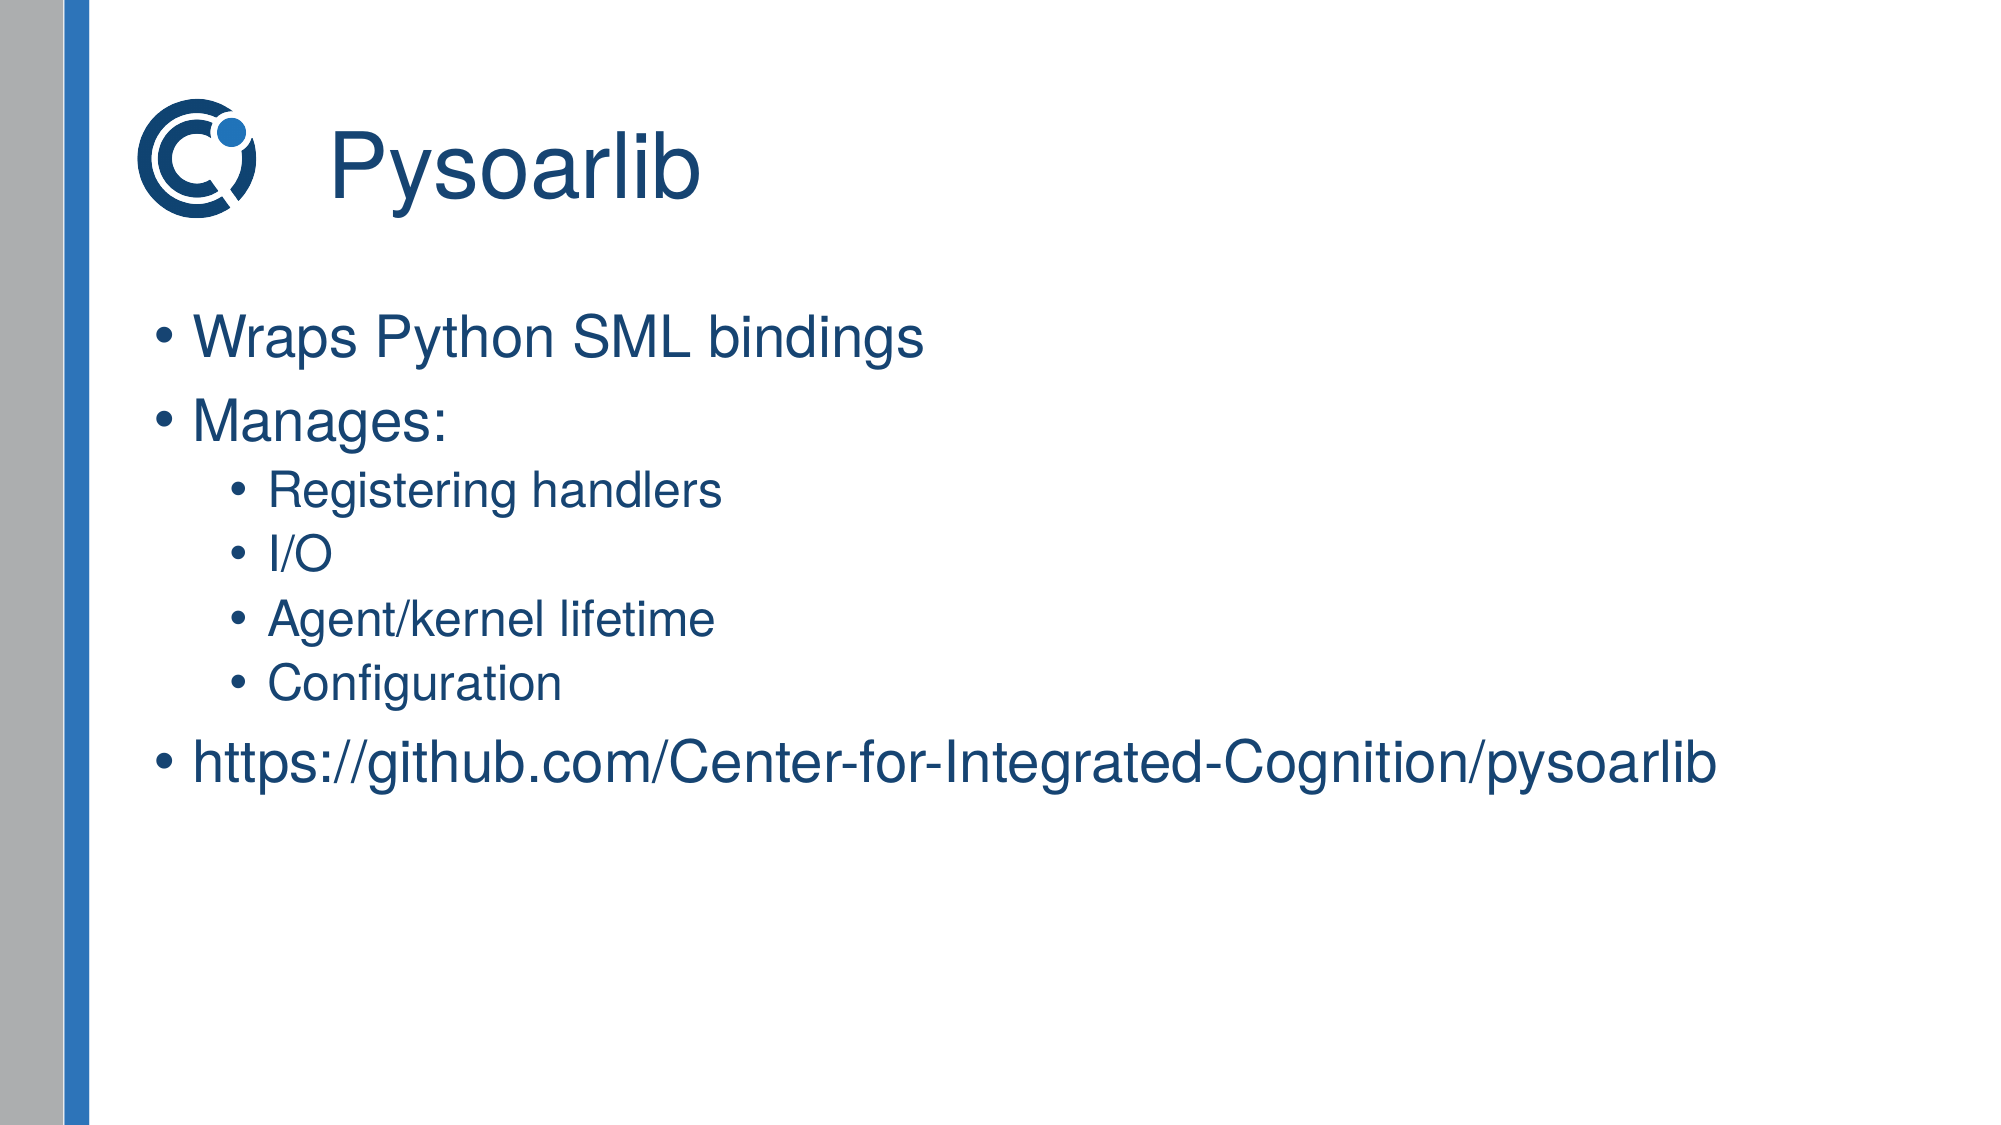

# Pysoarlib
Wraps Python SML bindings
Manages:
Registering handlers
I/O
Agent/kernel lifetime
Configuration
https://github.com/Center-for-Integrated-Cognition/pysoarlib